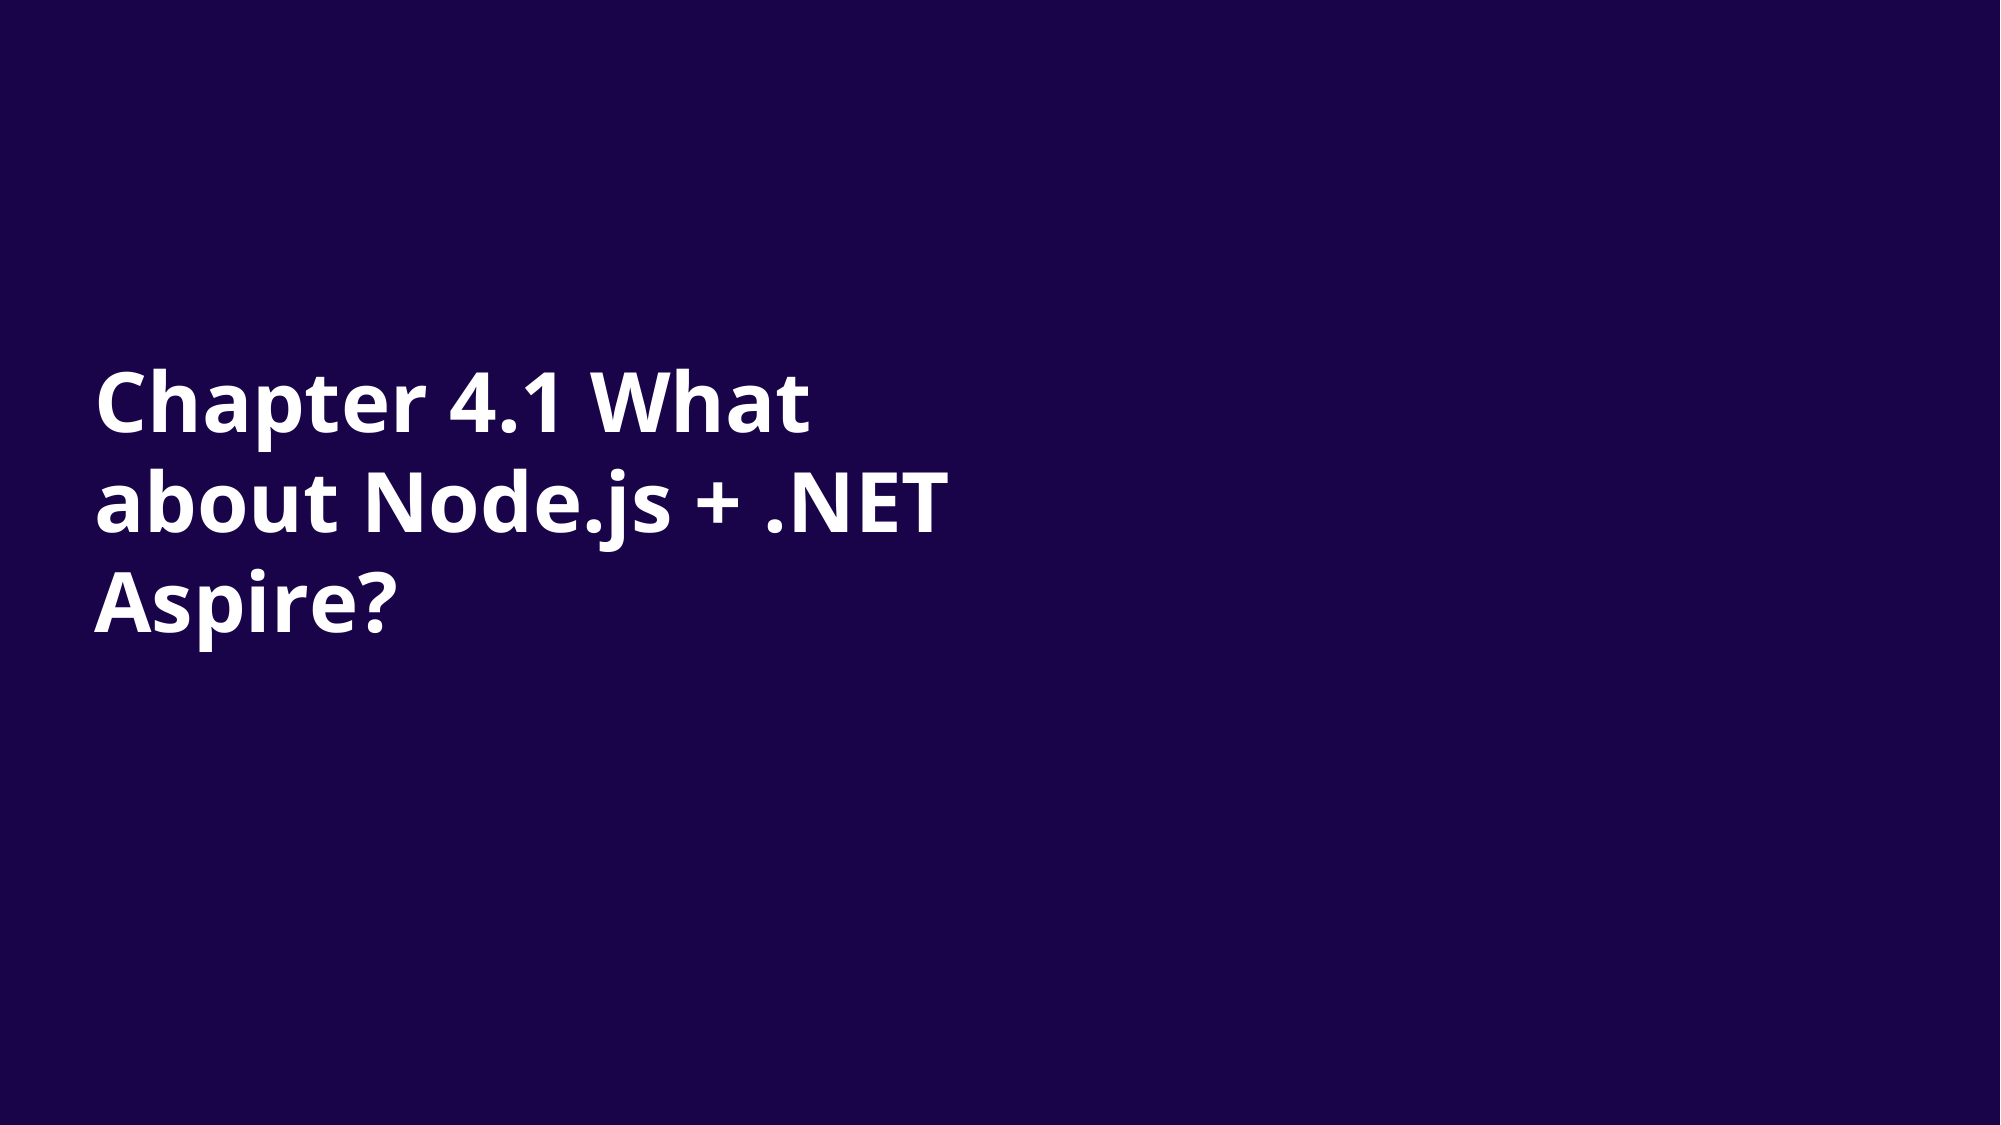

# Chapter 4.1 What about Node.js + .NET Aspire?